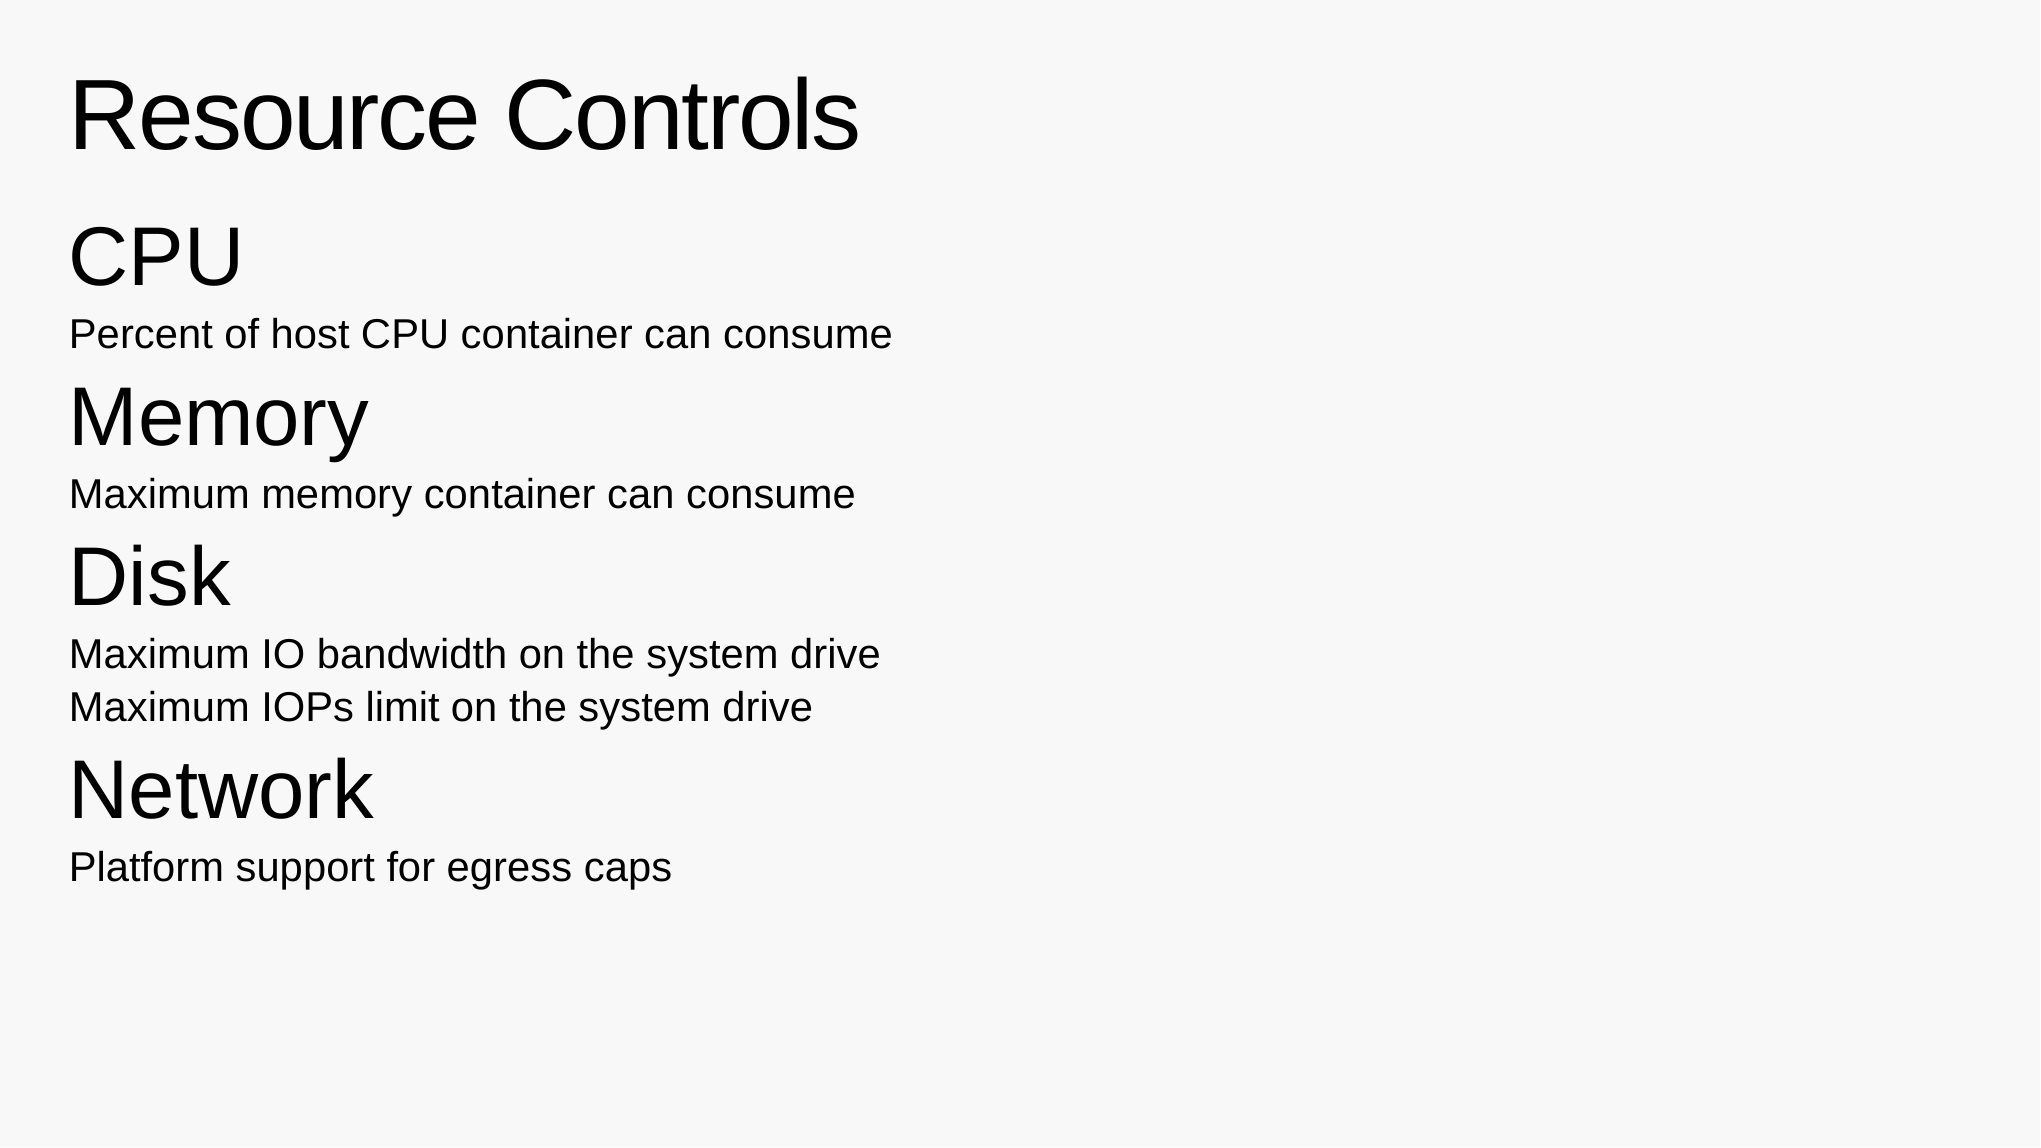

# Resource Controls
CPU
Percent of host CPU container can consume
Memory
Maximum memory container can consume
Disk
Maximum IO bandwidth on the system drive
Maximum IOPs limit on the system drive
Network
Platform support for egress caps